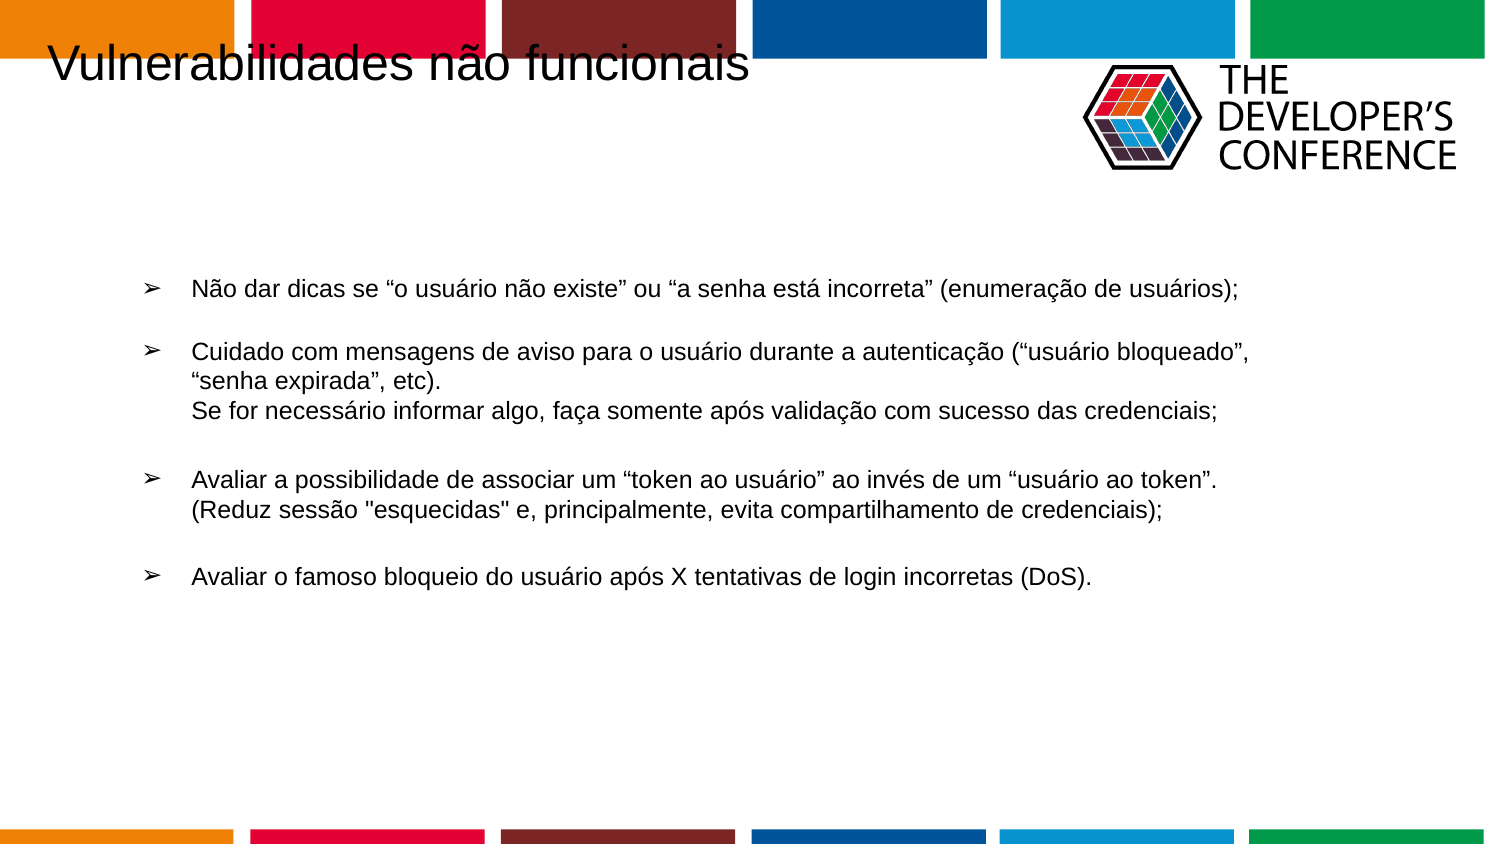

# Vulnerabilidades não funcionais
Não dar dicas se “o usuário não existe” ou “a senha está incorreta” (enumeração de usuários);
Cuidado com mensagens de aviso para o usuário durante a autenticação (“usuário bloqueado”, “senha expirada”, etc).
Se for necessário informar algo, faça somente após validação com sucesso das credenciais;
Avaliar a possibilidade de associar um “token ao usuário” ao invés de um “usuário ao token”.
(Reduz sessão "esquecidas" e, principalmente, evita compartilhamento de credenciais);
Avaliar o famoso bloqueio do usuário após X tentativas de login incorretas (DoS).